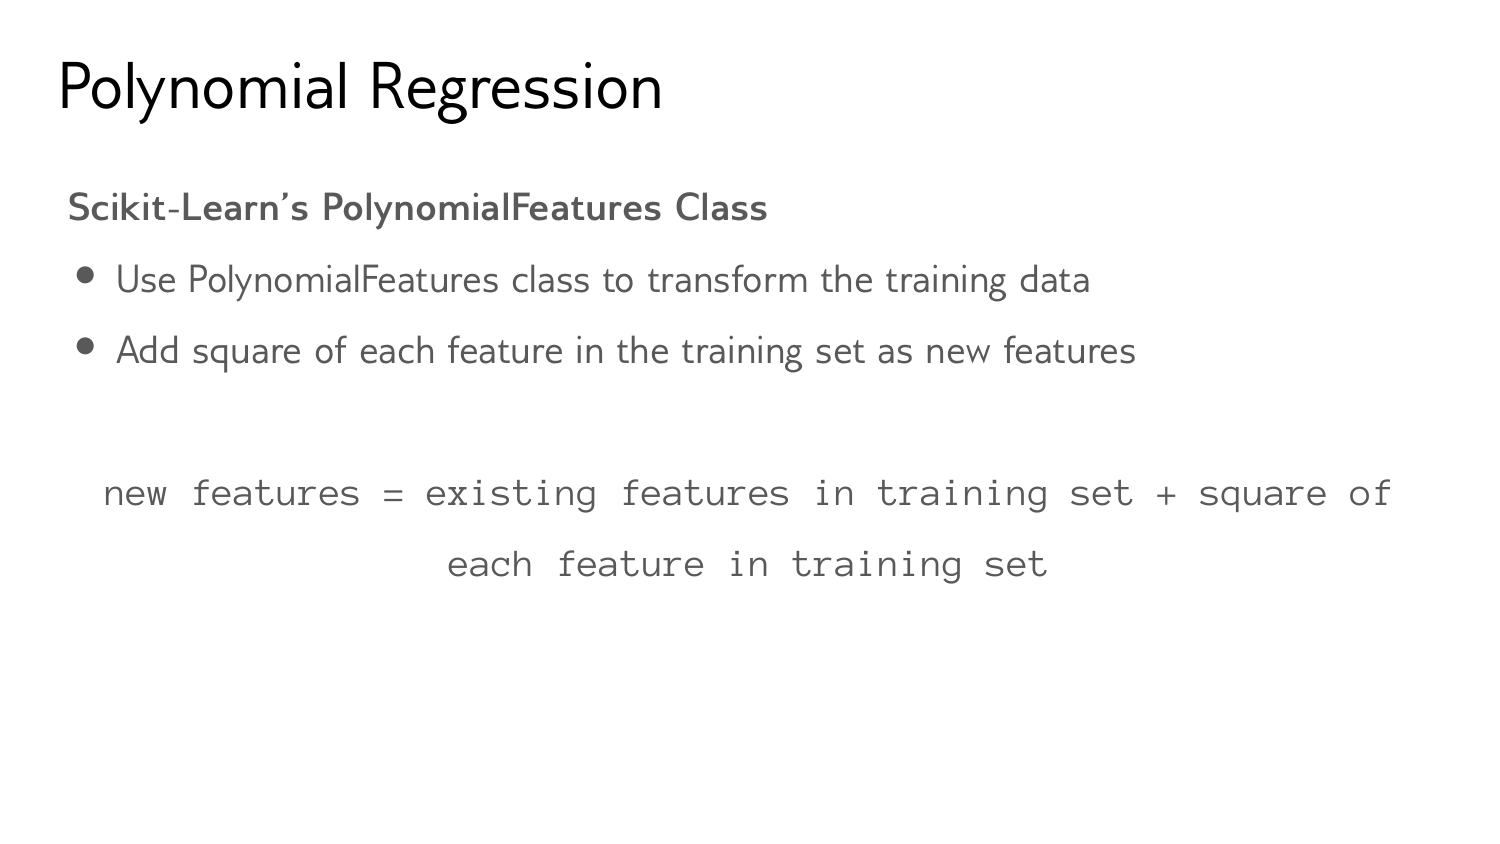

Polynomial Regression
Scikit-Learn’s PolynomialFeatures Class
Use PolynomialFeatures class to transform the training data
Add square of each feature in the training set as new features

new features = existing features in training set + square of each feature in training set